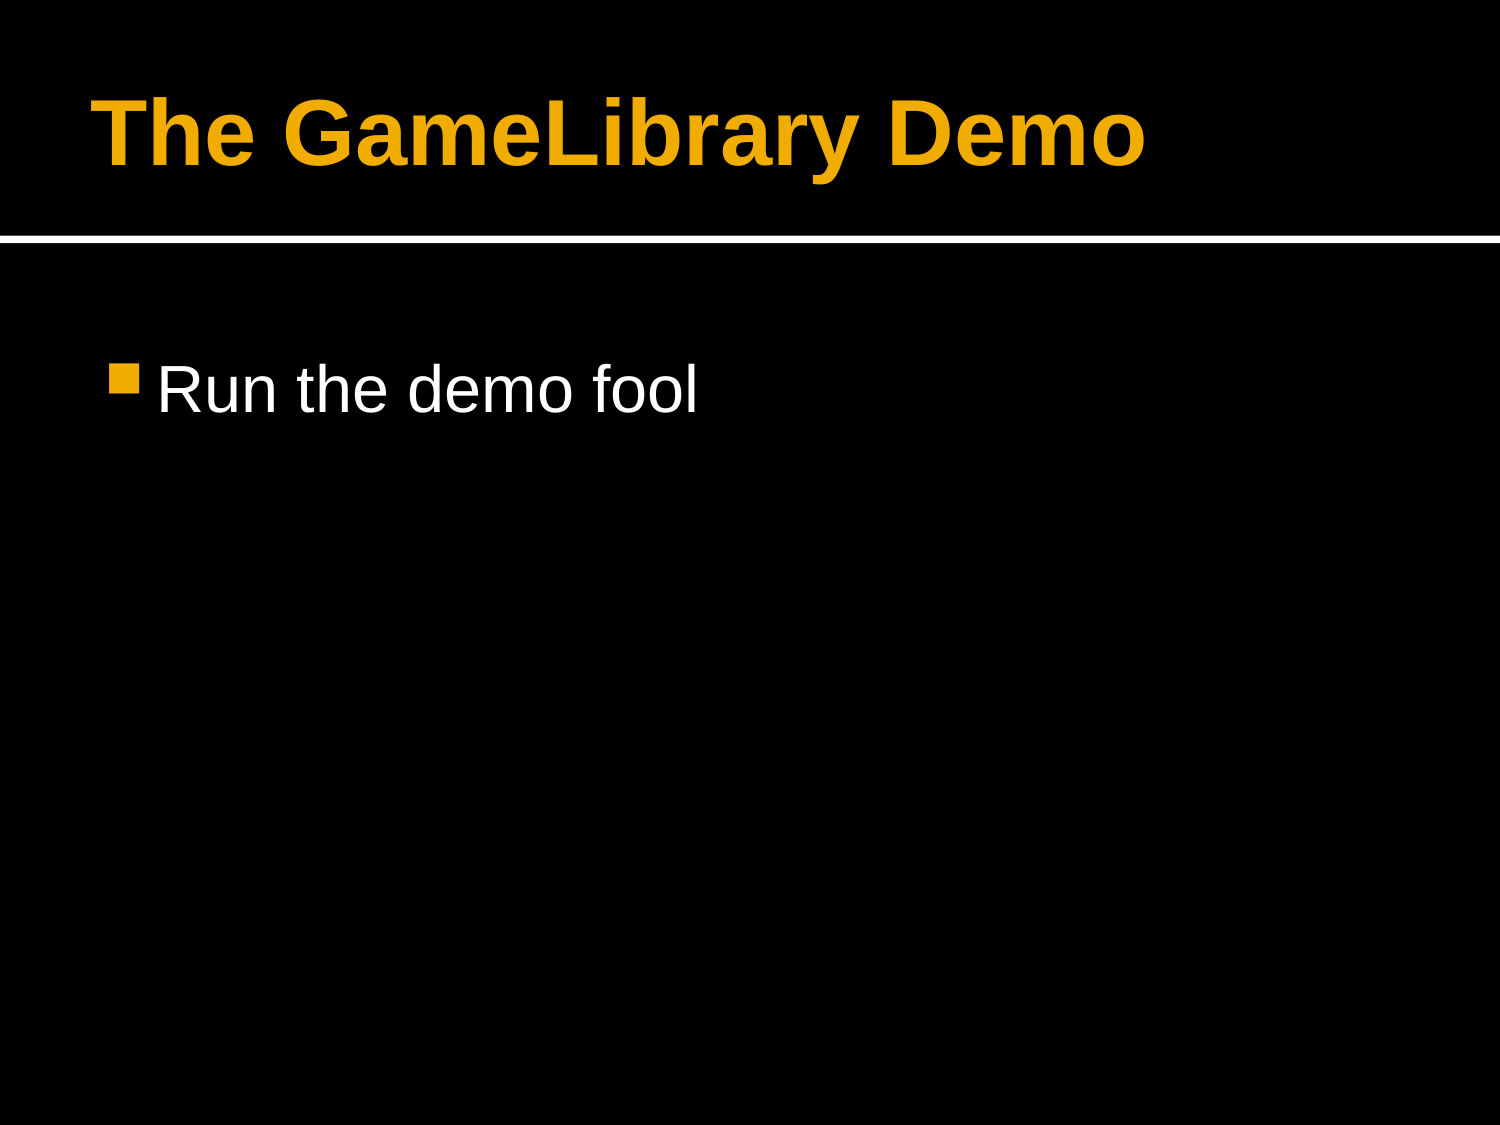

# The GameLibrary Demo
Run the demo fool